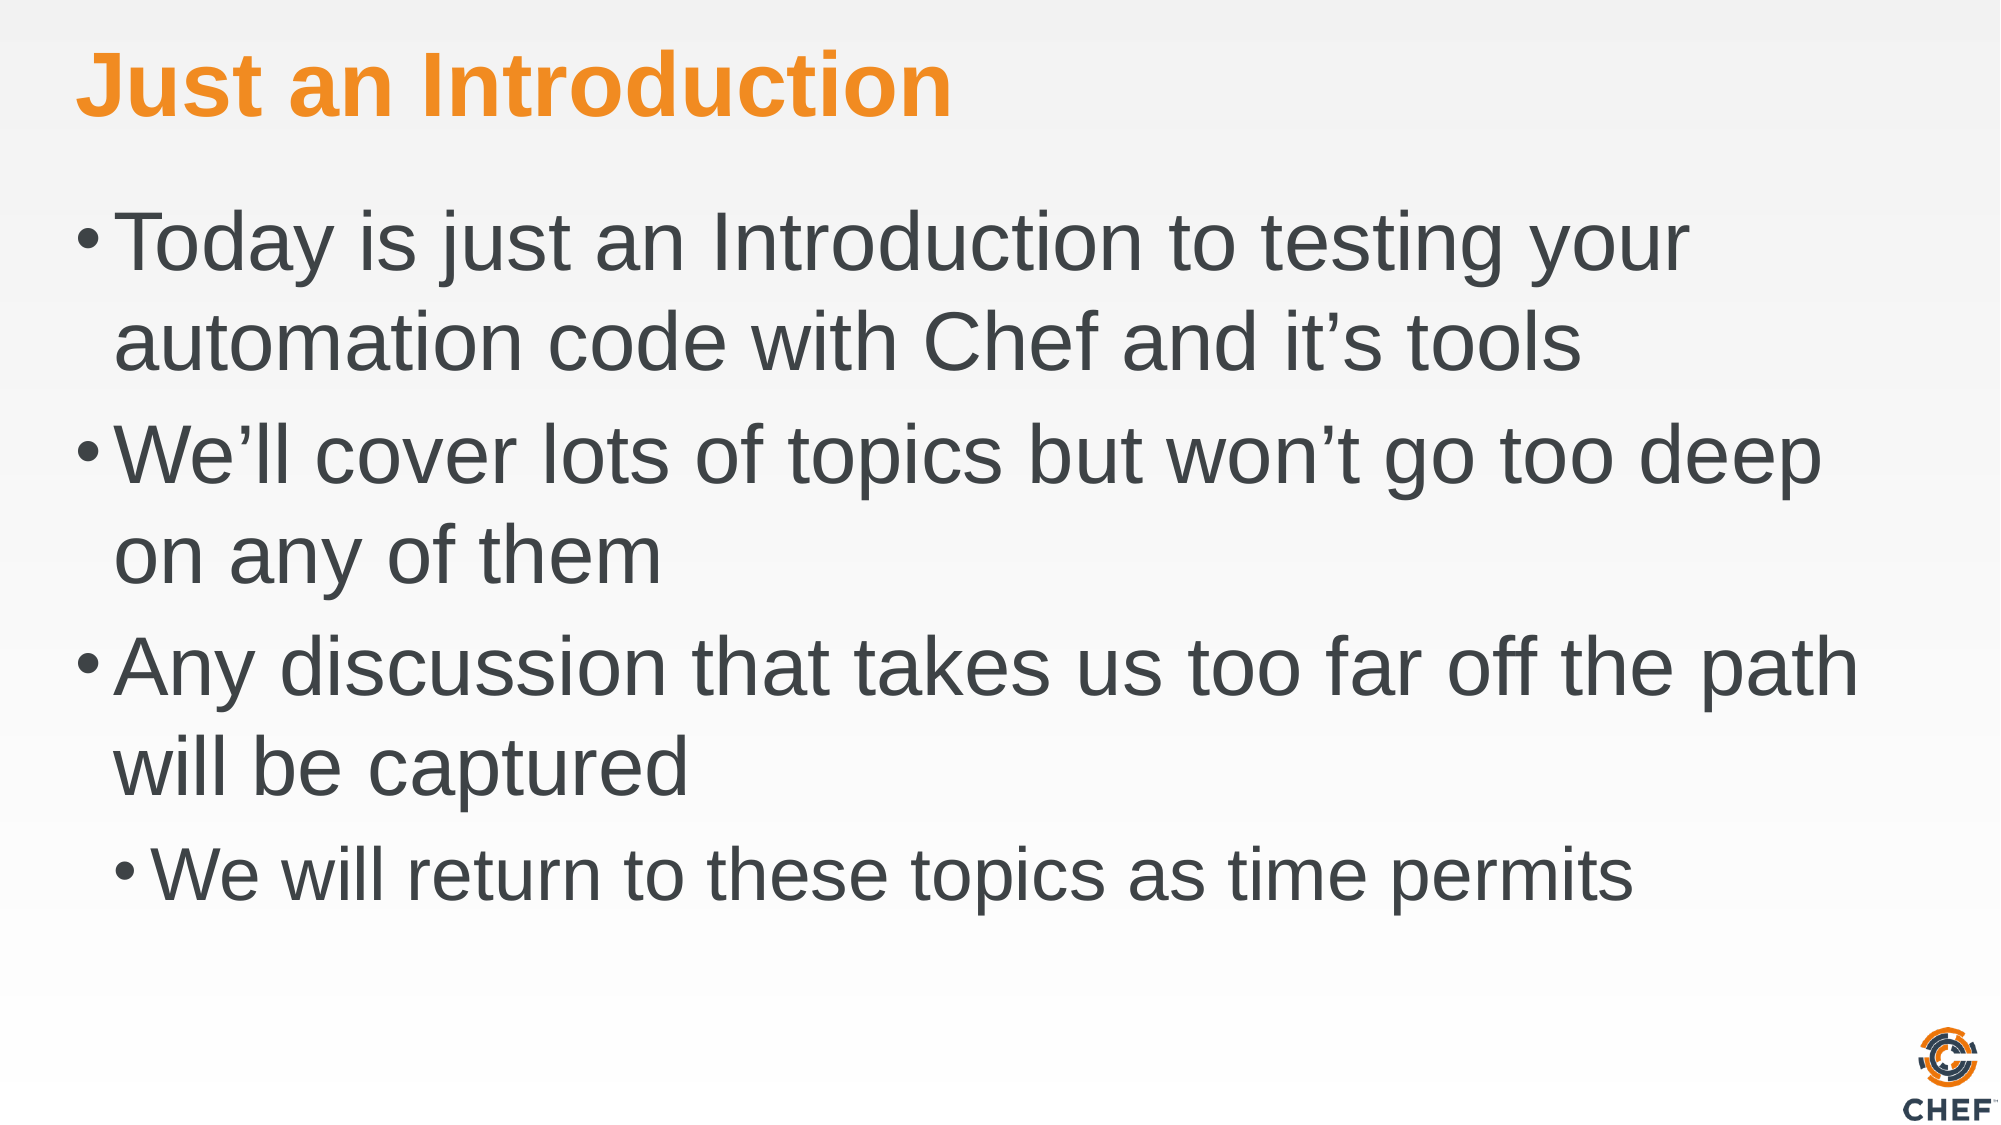

# Just an Introduction
Today is just an Introduction to testing your automation code with Chef and it’s tools
We’ll cover lots of topics but won’t go too deep on any of them
Any discussion that takes us too far off the path will be captured
We will return to these topics as time permits